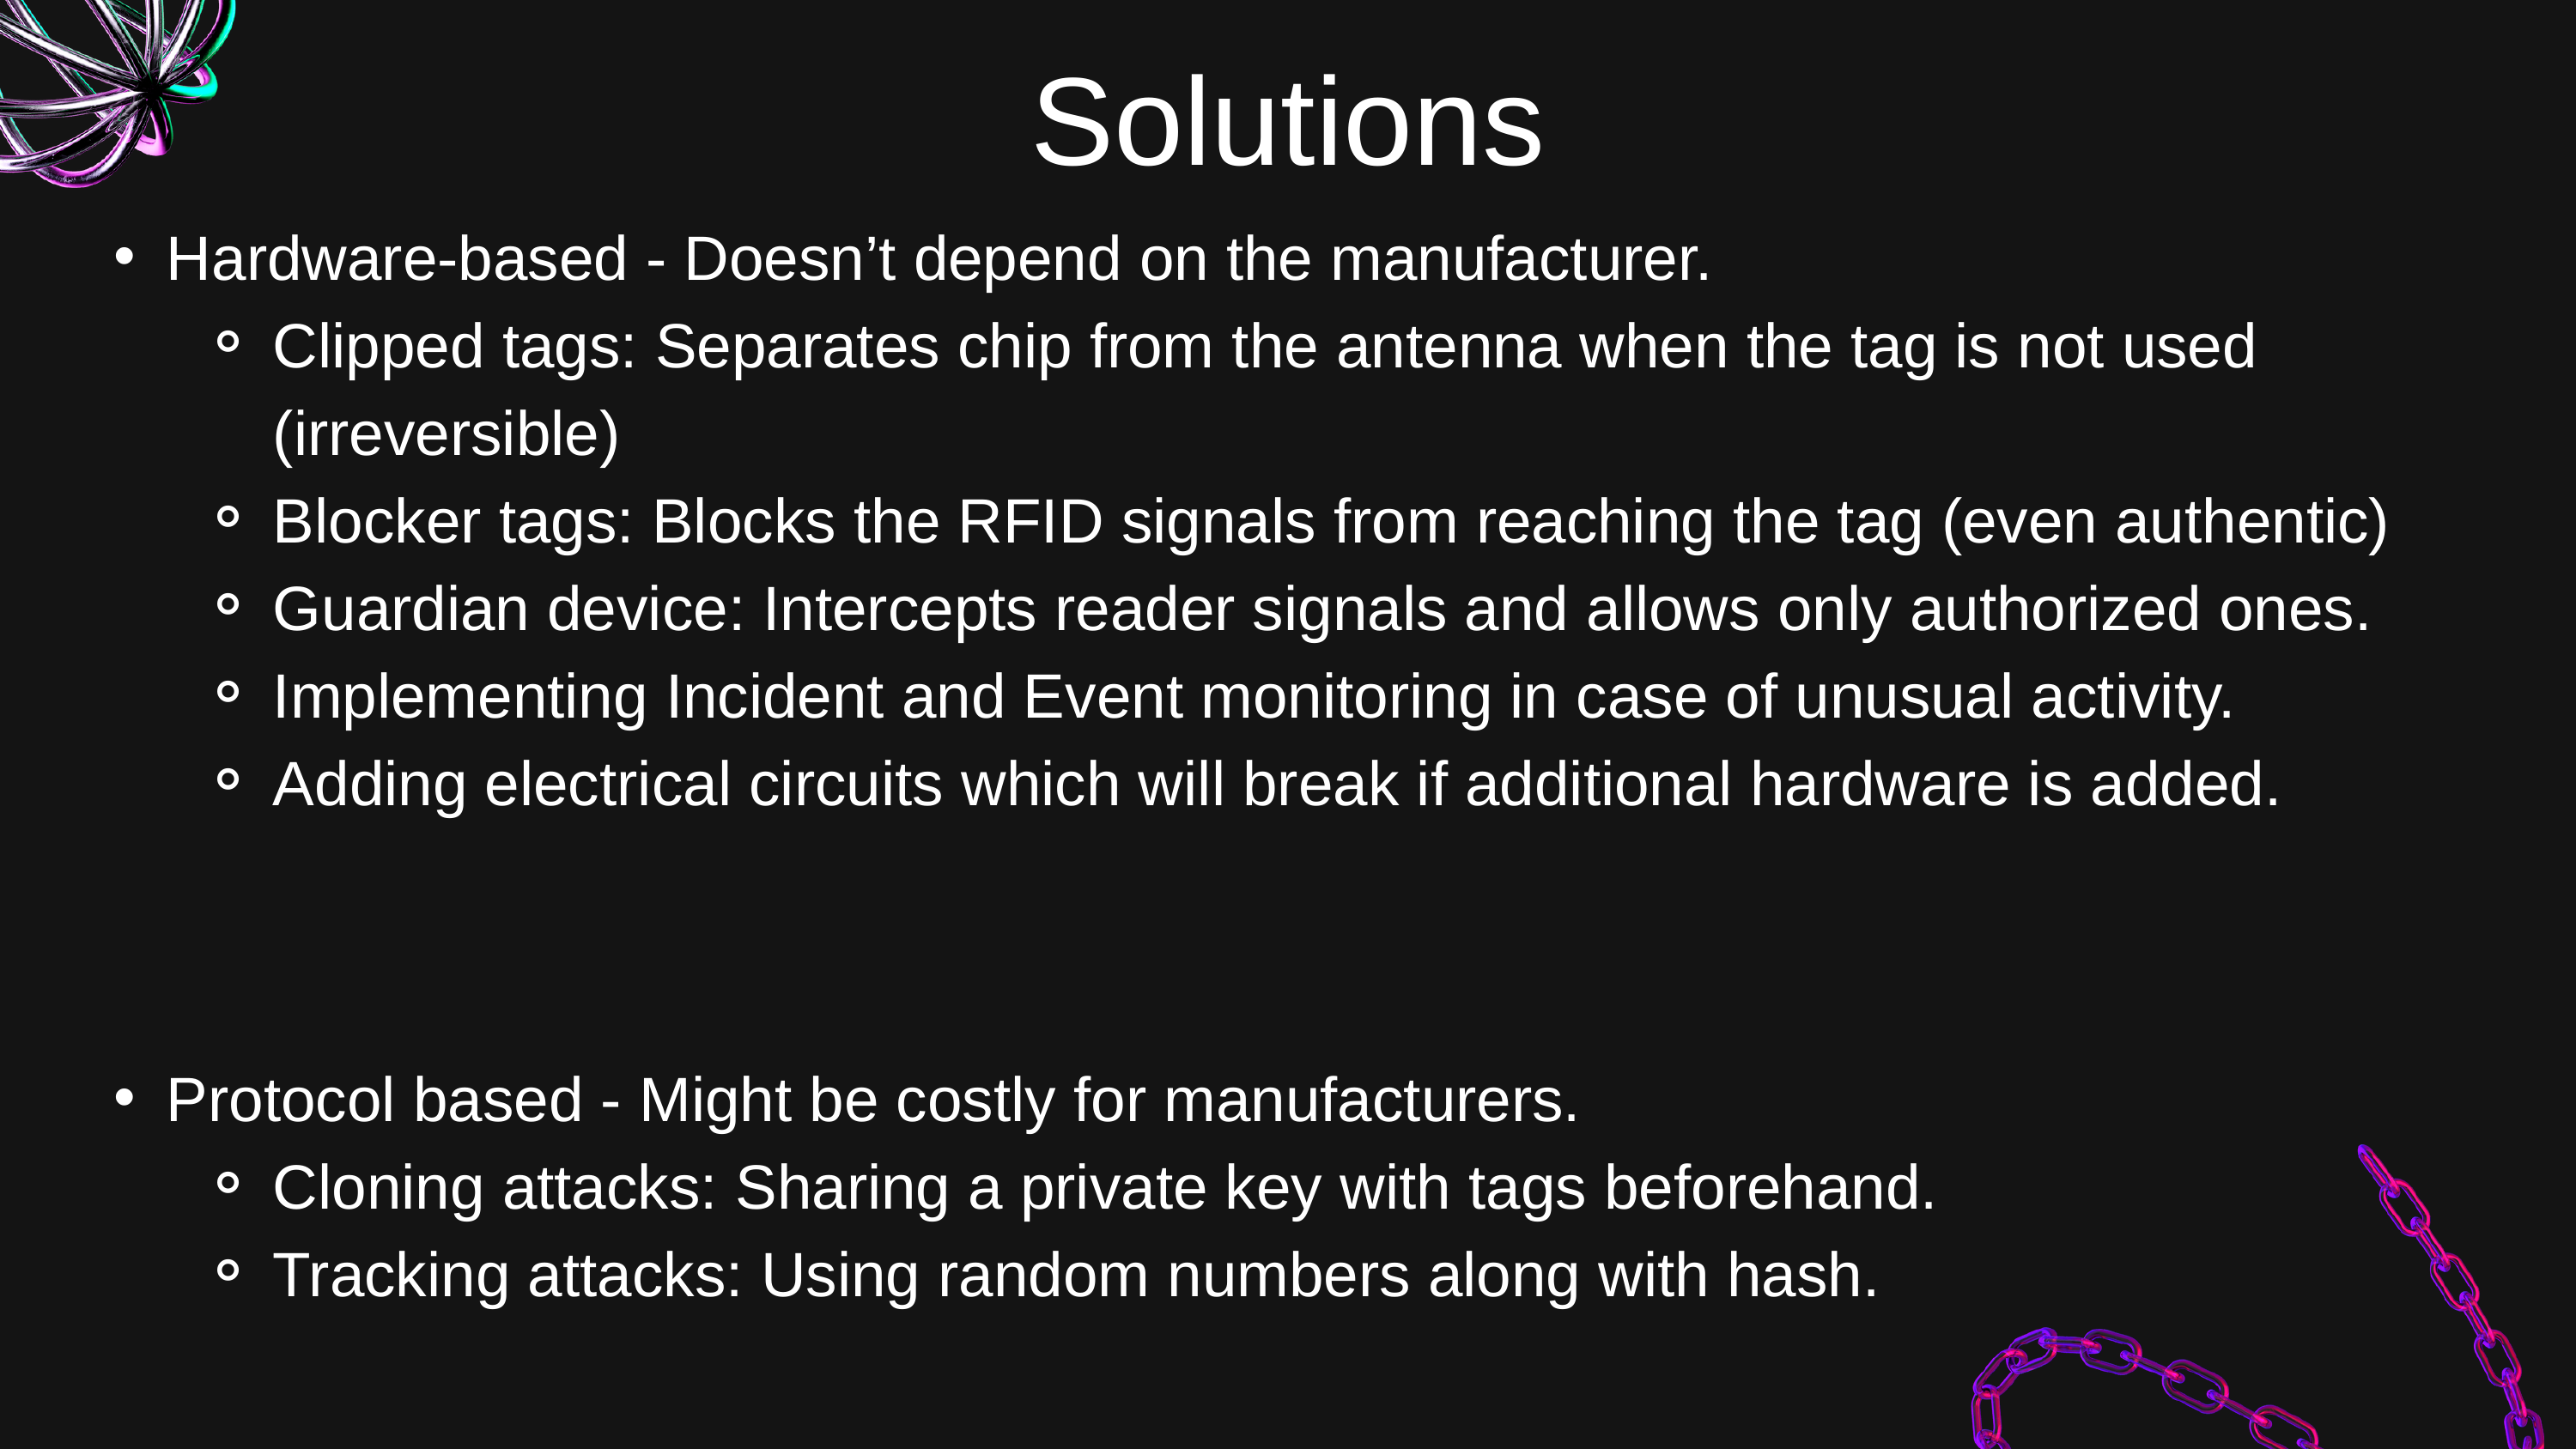

Solutions
Hardware-based - Doesn’t depend on the manufacturer.
Clipped tags: Separates chip from the antenna when the tag is not used (irreversible)
Blocker tags: Blocks the RFID signals from reaching the tag (even authentic)
Guardian device: Intercepts reader signals and allows only authorized ones.
Implementing Incident and Event monitoring in case of unusual activity.
Adding electrical circuits which will break if additional hardware is added.
Protocol based - Might be costly for manufacturers.
Cloning attacks: Sharing a private key with tags beforehand.
Tracking attacks: Using random numbers along with hash.